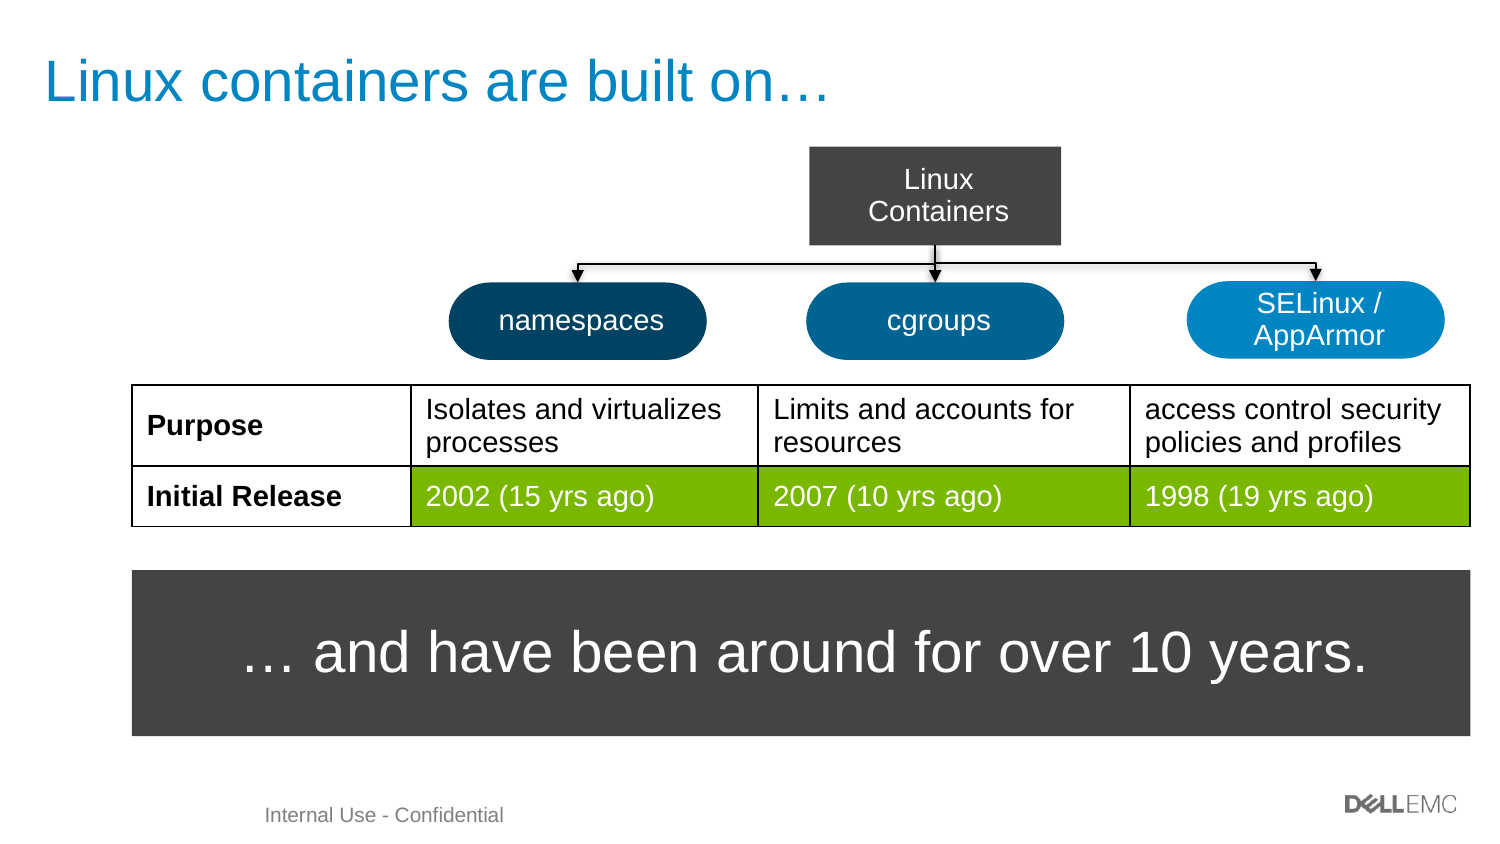

# Linux containers are built on…
Linux Containers
SELinux / AppArmor
namespaces
cgroups
| Purpose | Isolates and virtualizes processes | Limits and accounts for resources | access control security policies and profiles |
| --- | --- | --- | --- |
| Initial Release | 2002 (15 yrs ago) | 2007 (10 yrs ago) | 1998 (19 yrs ago) |
… and have been around for over 10 years.